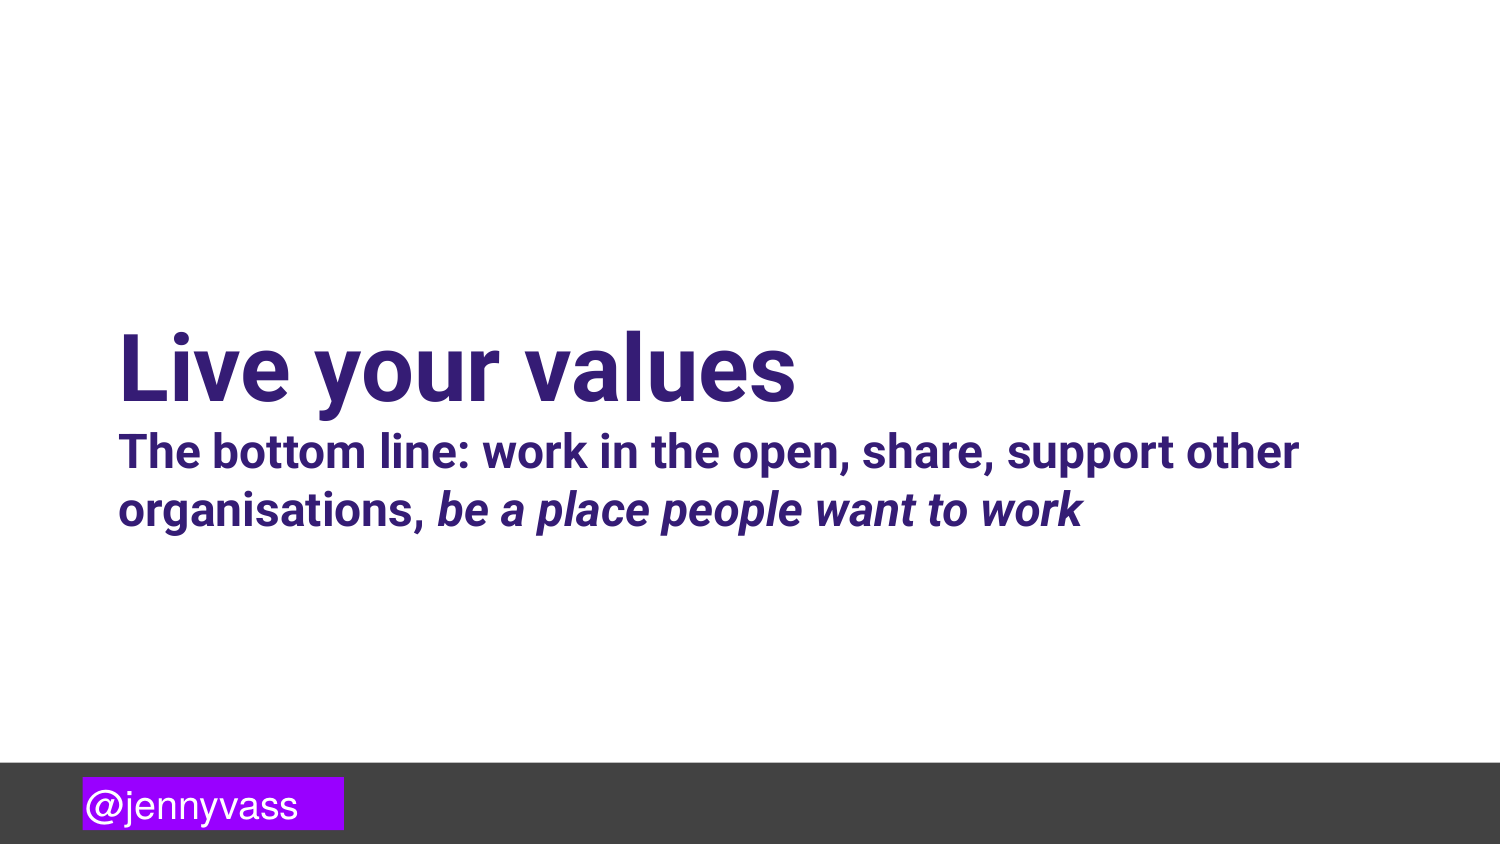

Live your values
The bottom line: work in the open, share, support other organisations, be a place people want to work
@jennyvass
@jennyvass